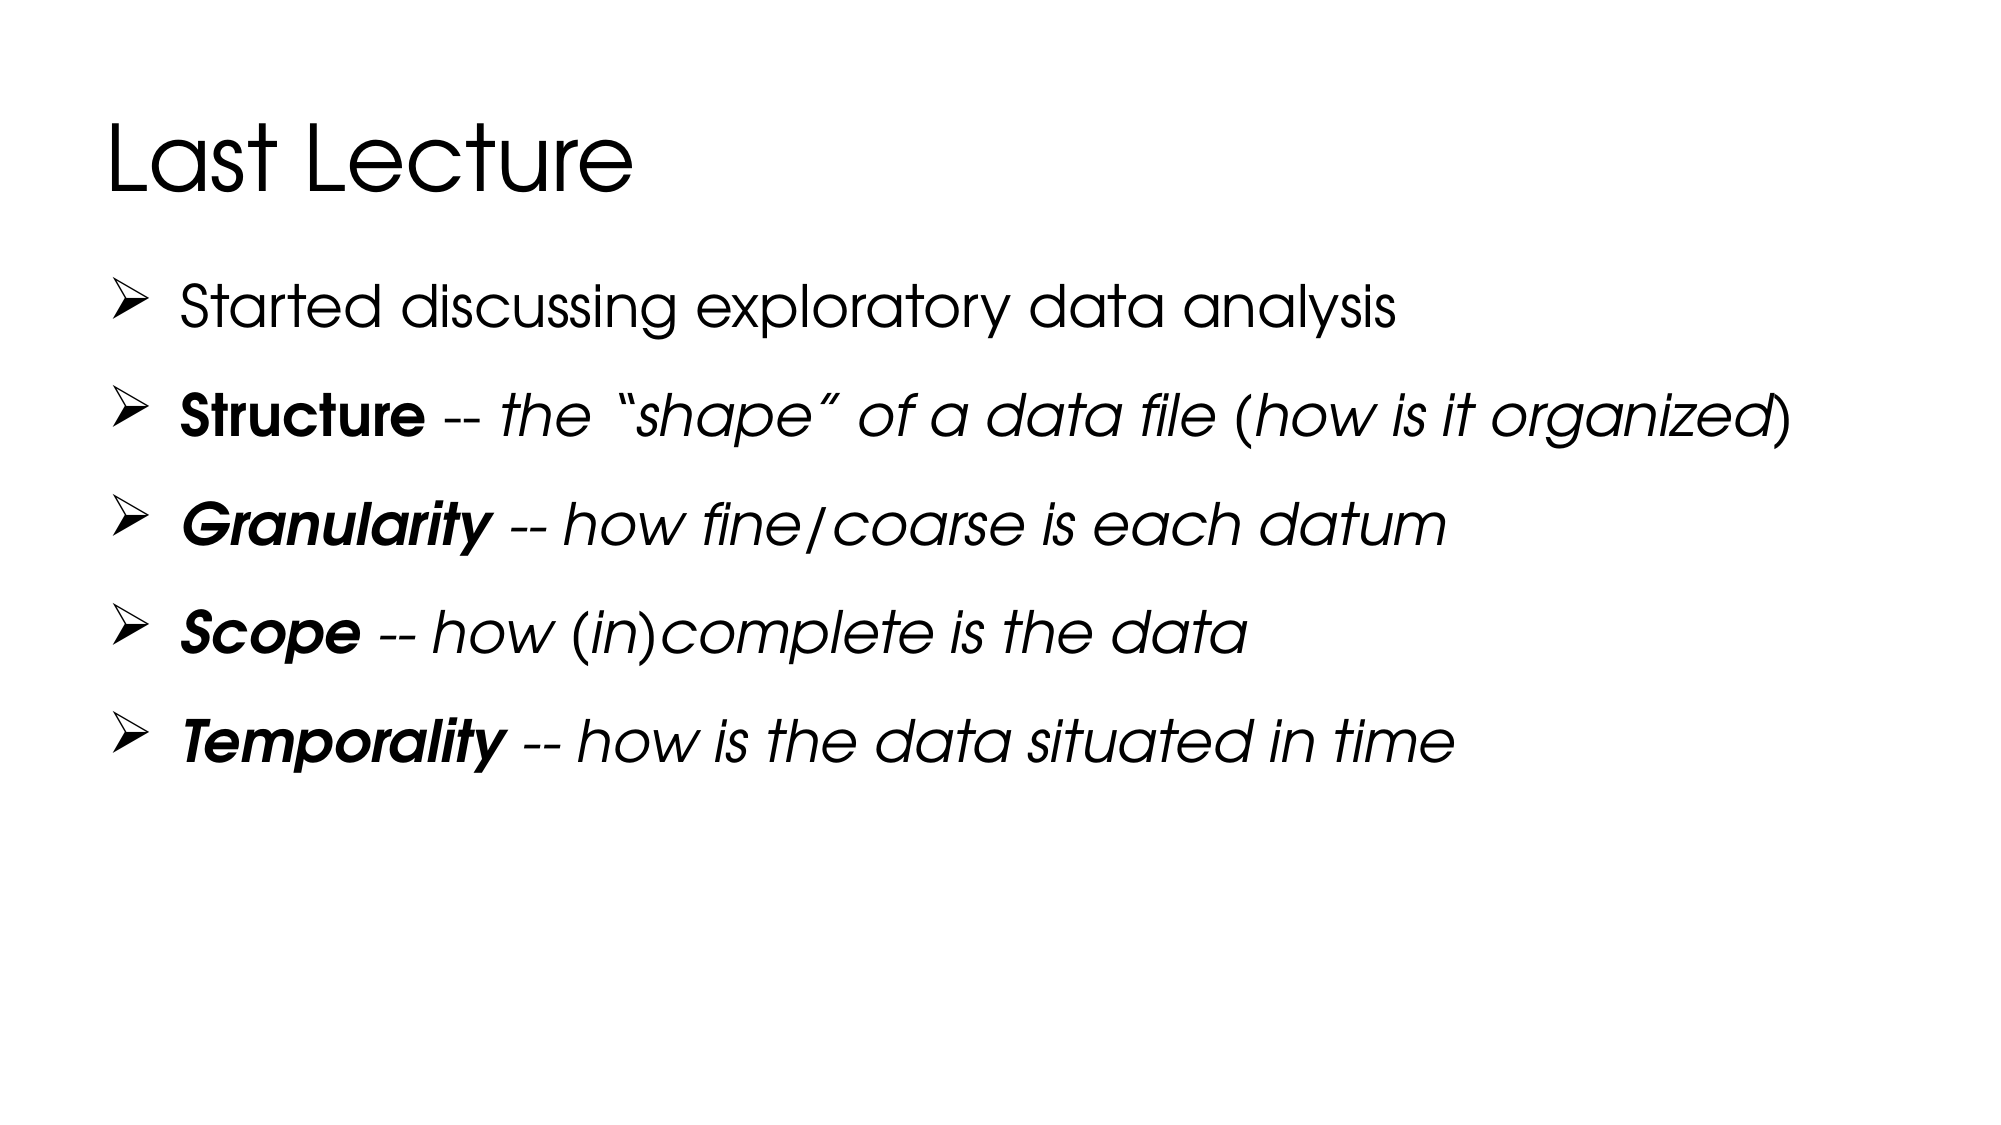

# Last Lecture
Started discussing exploratory data analysis
Structure -- the “shape” of a data file (how is it organized)
Granularity -- how fine/coarse is each datum
Scope -- how (in)complete is the data
Temporality -- how is the data situated in time